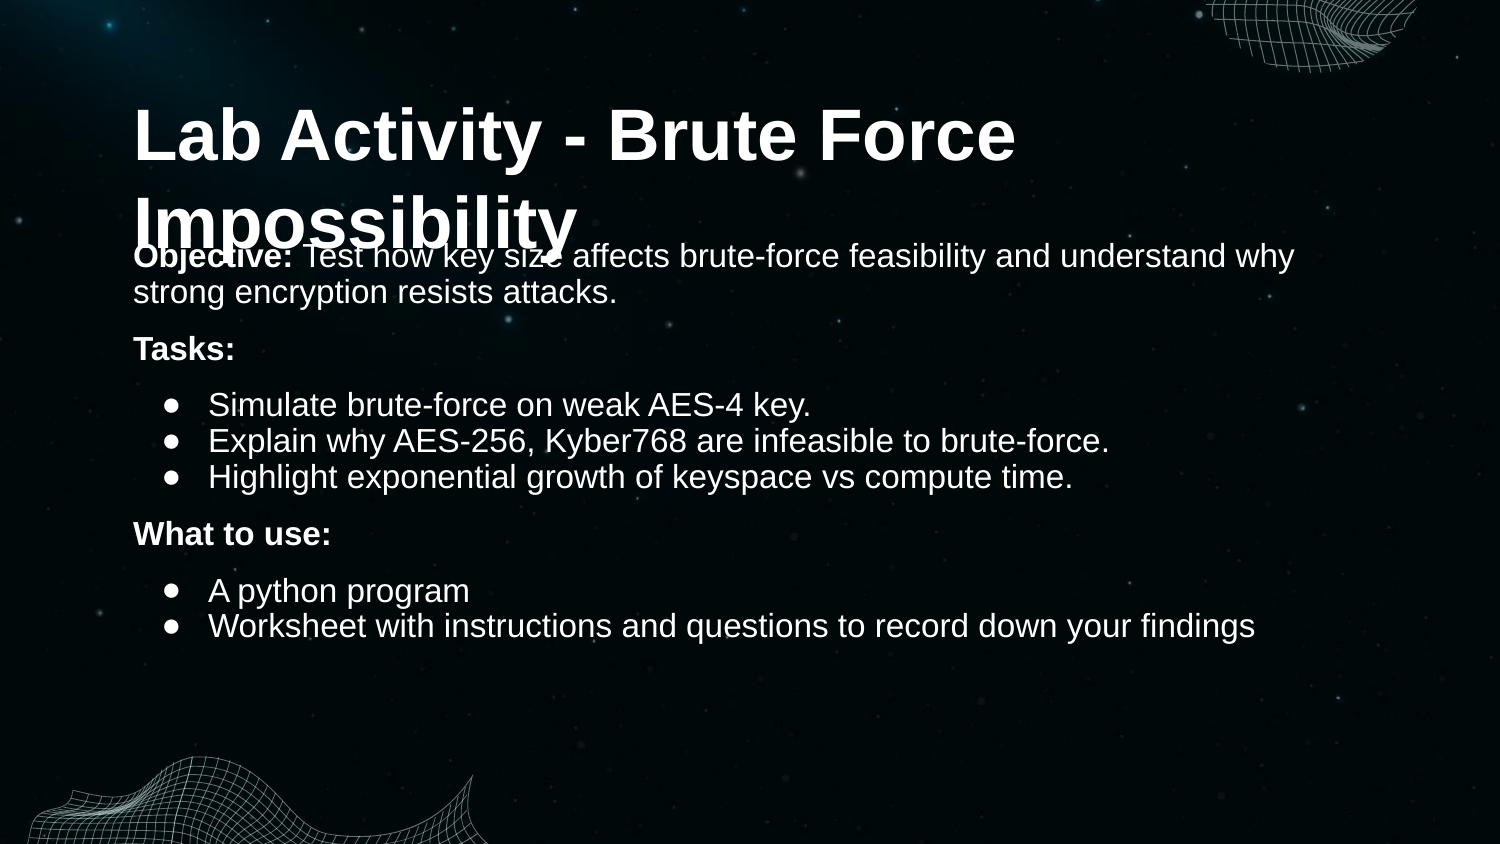

# Lab Activity - Brute Force Impossibility
Objective: Test how key size affects brute-force feasibility and understand why strong encryption resists attacks.
Tasks:
Simulate brute-force on weak AES-4 key.
Explain why AES-256, Kyber768 are infeasible to brute-force.
Highlight exponential growth of keyspace vs compute time.
What to use:
A python program
Worksheet with instructions and questions to record down your findings